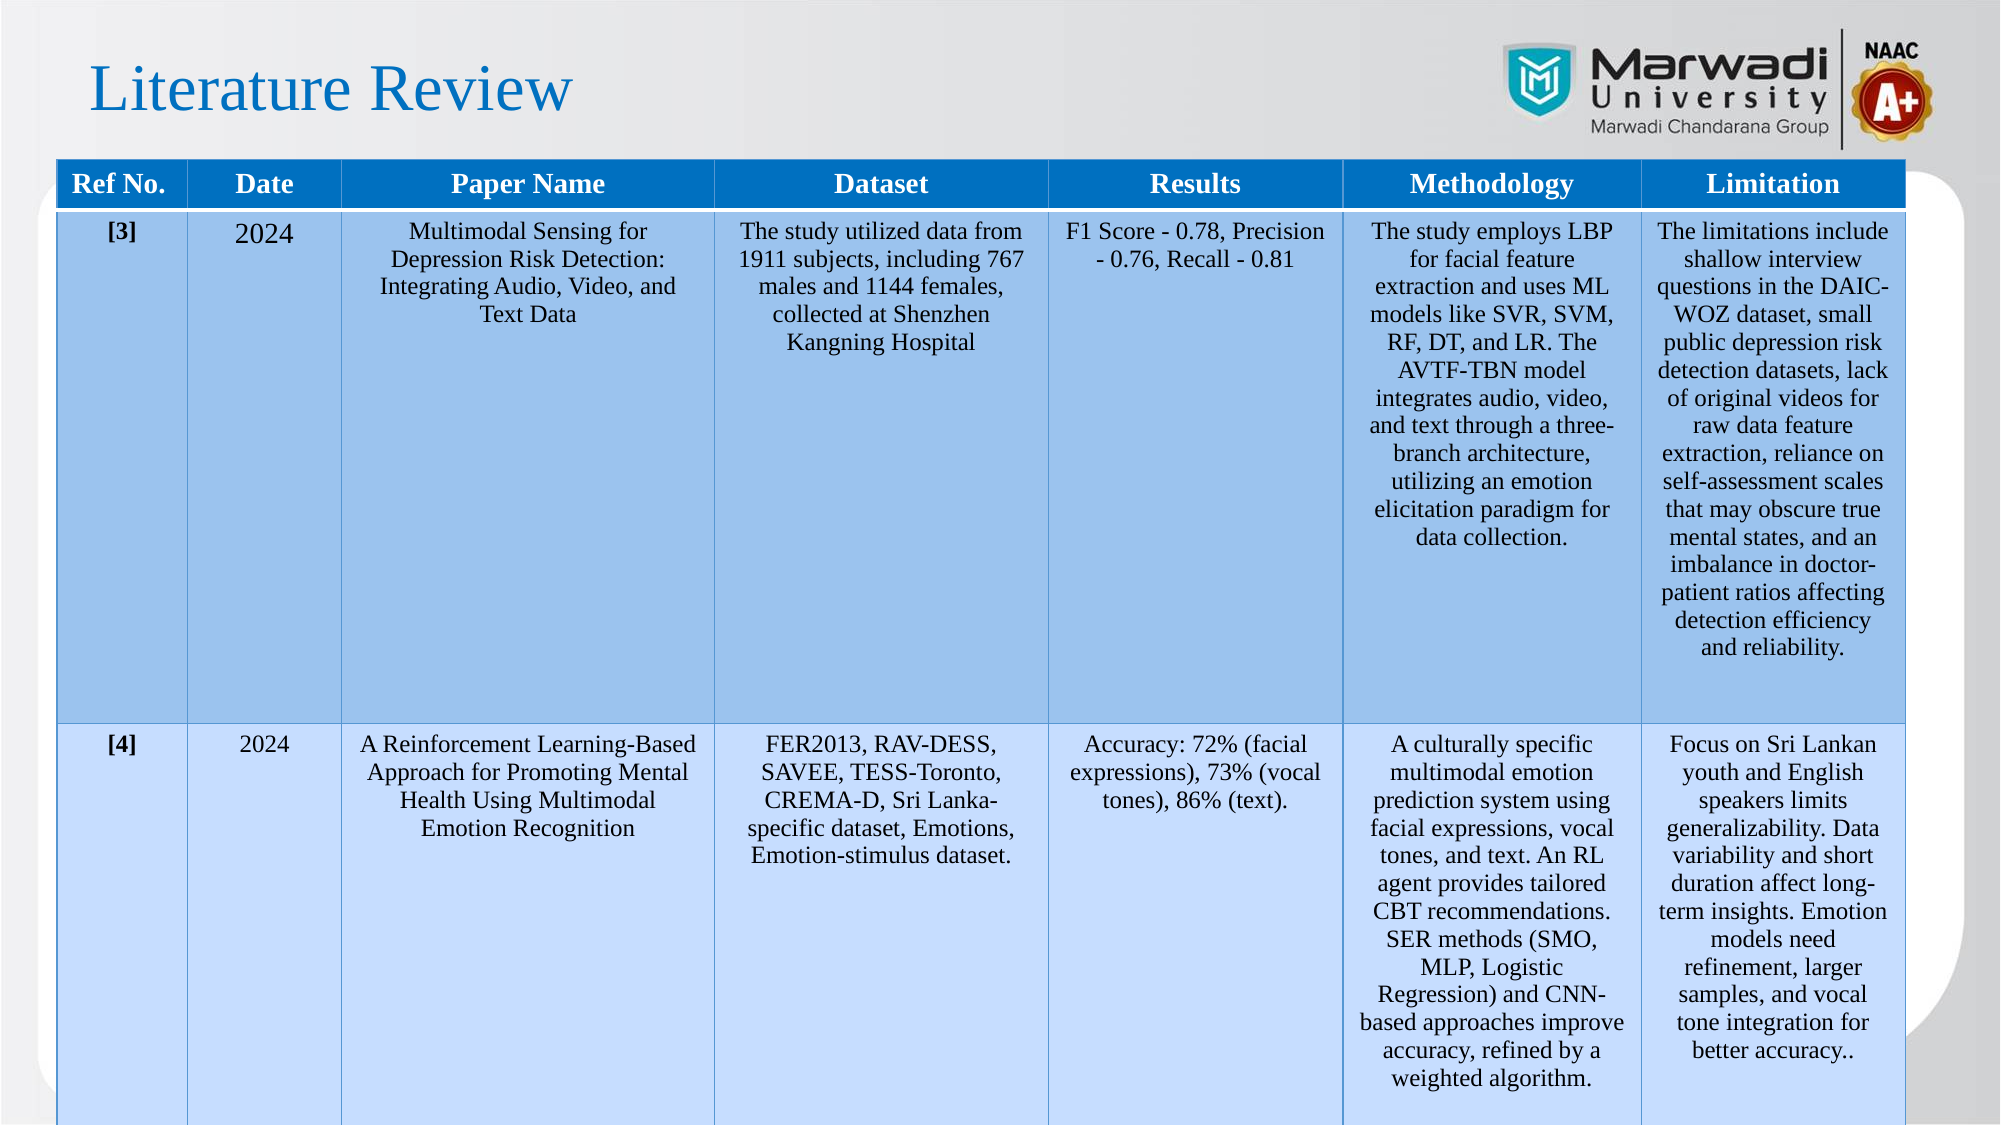

# Literature Review
| Ref No. | Date | Paper Name | Dataset | Results | Methodology | Limitation |
| --- | --- | --- | --- | --- | --- | --- |
| [3] | 2024 | Multimodal Sensing for Depression Risk Detection: Integrating Audio, Video, and Text Data | The study utilized data from 1911 subjects, including 767 males and 1144 females, collected at Shenzhen Kangning Hospital | F1 Score - 0.78, Precision - 0.76, Recall - 0.81 | The study employs LBP for facial feature extraction and uses ML models like SVR, SVM, RF, DT, and LR. The AVTF-TBN model integrates audio, video, and text through a three-branch architecture, utilizing an emotion elicitation paradigm for data collection. | The limitations include shallow interview questions in the DAIC-WOZ dataset, small public depression risk detection datasets, lack of original videos for raw data feature extraction, reliance on self-assessment scales that may obscure true mental states, and an imbalance in doctor-patient ratios affecting detection efficiency and reliability. |
| [4] | 2024 | A Reinforcement Learning-Based Approach for Promoting Mental Health Using Multimodal Emotion Recognition | FER2013, RAV-DESS, SAVEE, TESS-Toronto, CREMA-D, Sri Lanka-specific dataset, Emotions, Emotion-stimulus dataset. | Accuracy: 72% (facial expressions), 73% (vocal tones), 86% (text). | A culturally specific multimodal emotion prediction system using facial expressions, vocal tones, and text. An RL agent provides tailored CBT recommendations. SER methods (SMO, MLP, Logistic Regression) and CNN-based approaches improve accuracy, refined by a weighted algorithm. | Focus on Sri Lankan youth and English speakers limits generalizability. Data variability and short duration affect long-term insights. Emotion models need refinement, larger samples, and vocal tone integration for better accuracy.. |